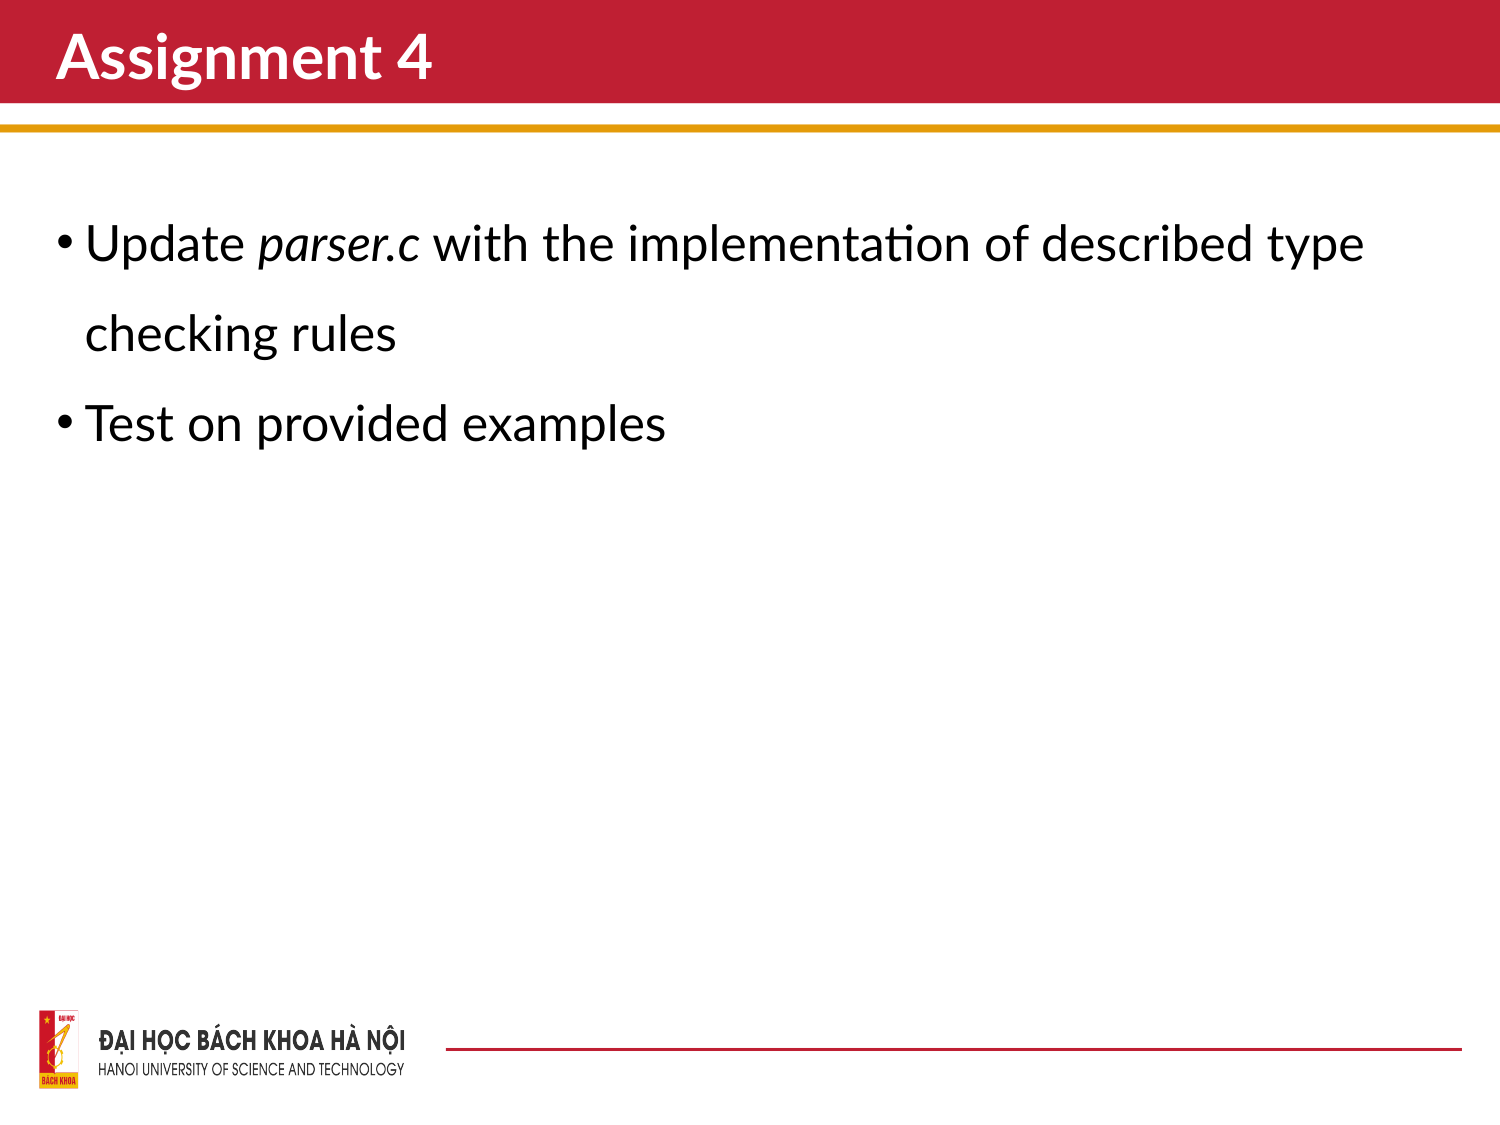

# Assignment 4
Update parser.c with the implementation of described type checking rules
Test on provided examples